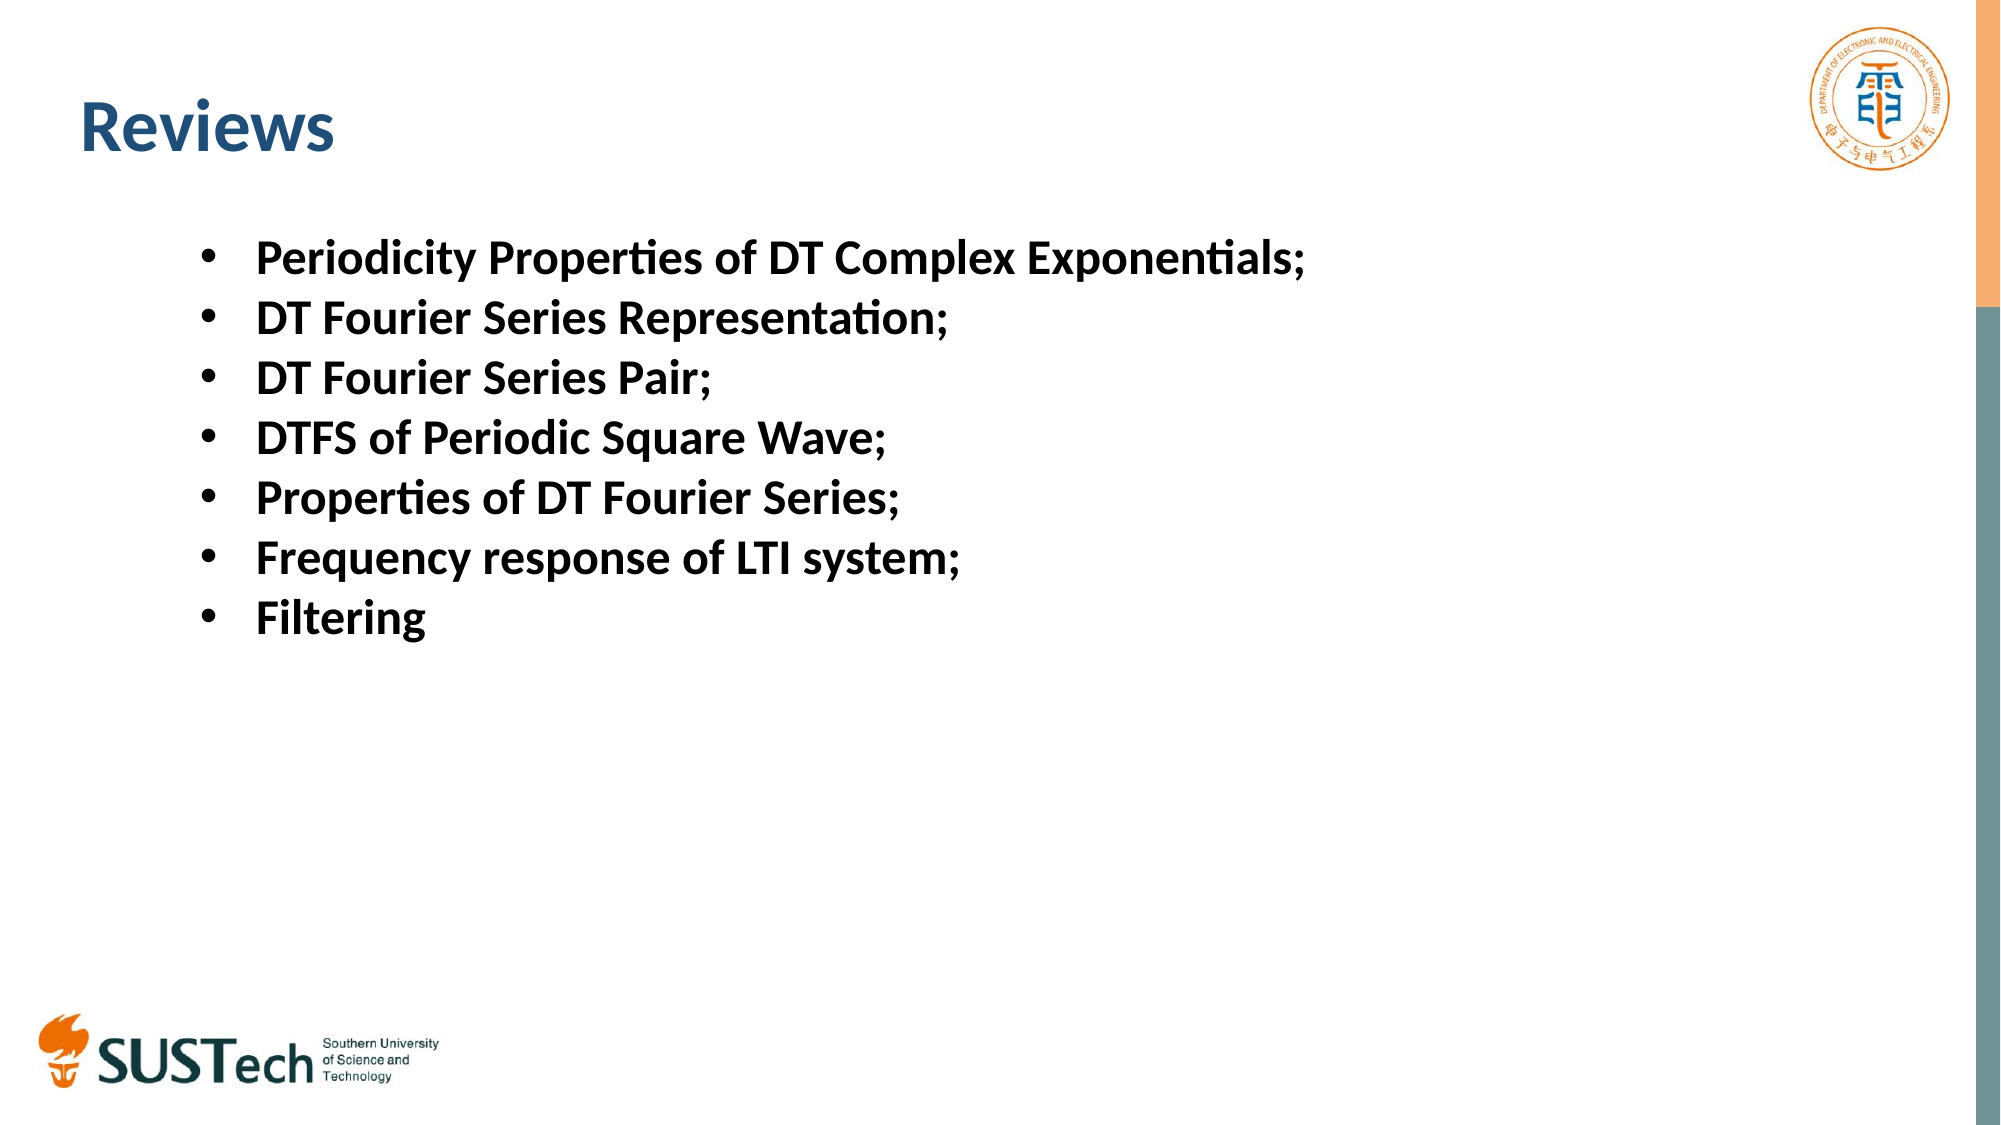

Reviews
Periodicity Properties of DT Complex Exponentials;
DT Fourier Series Representation;
DT Fourier Series Pair;
DTFS of Periodic Square Wave;
Properties of DT Fourier Series;
Frequency response of LTI system;
Filtering